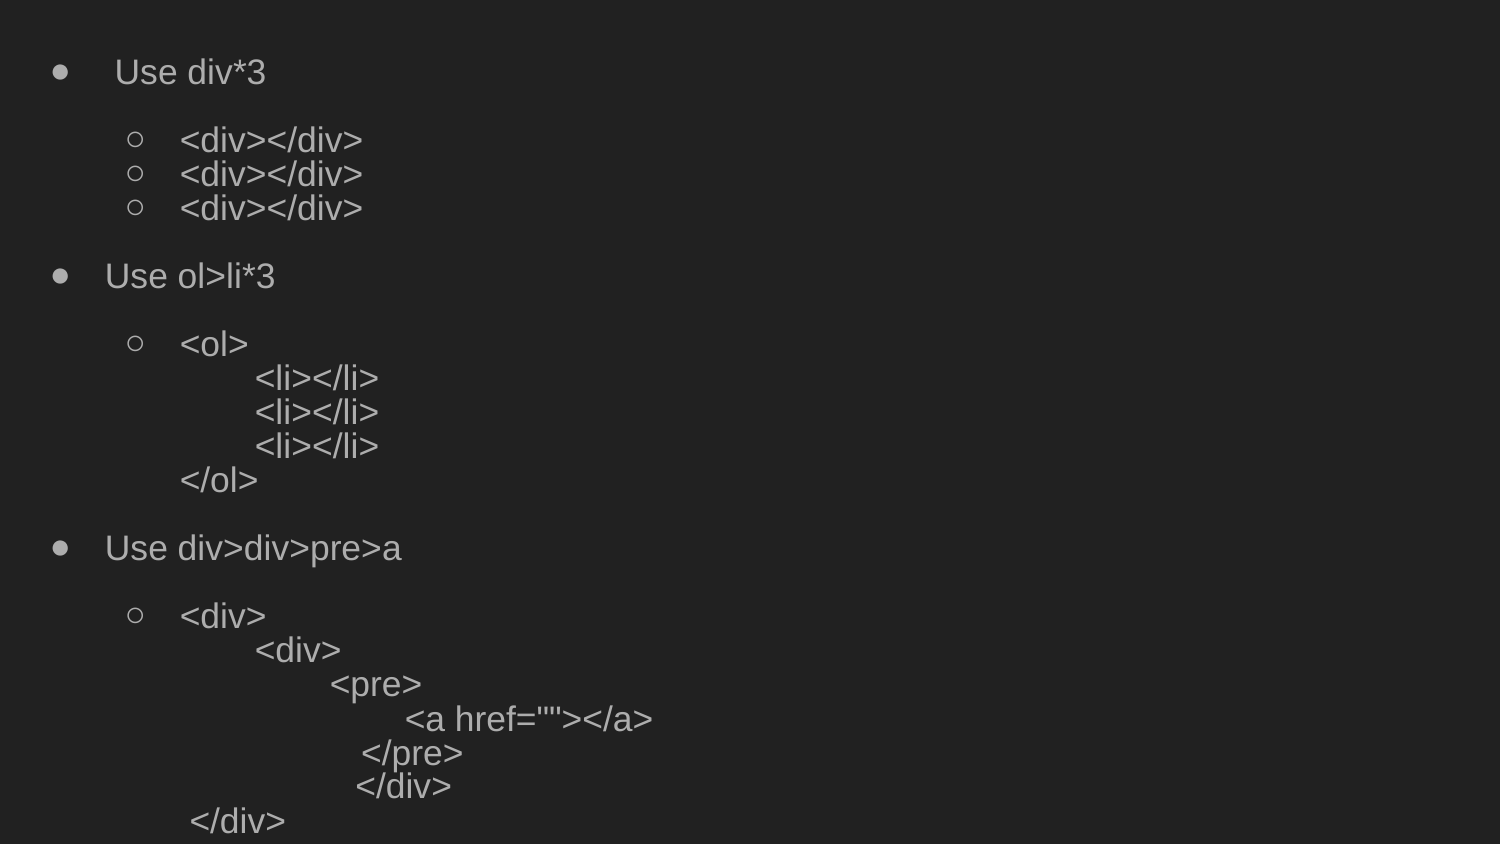

Use div*3

<div></div>
<div></div>
<div></div>

Use ol>li*3

<ol>
<li></li>
<li></li>
<li></li>
</ol>

Use div>div>pre>a

<div>
<div>
<pre>
<a href=""></a>
                                  </pre>
  	                  </div>
 </div>